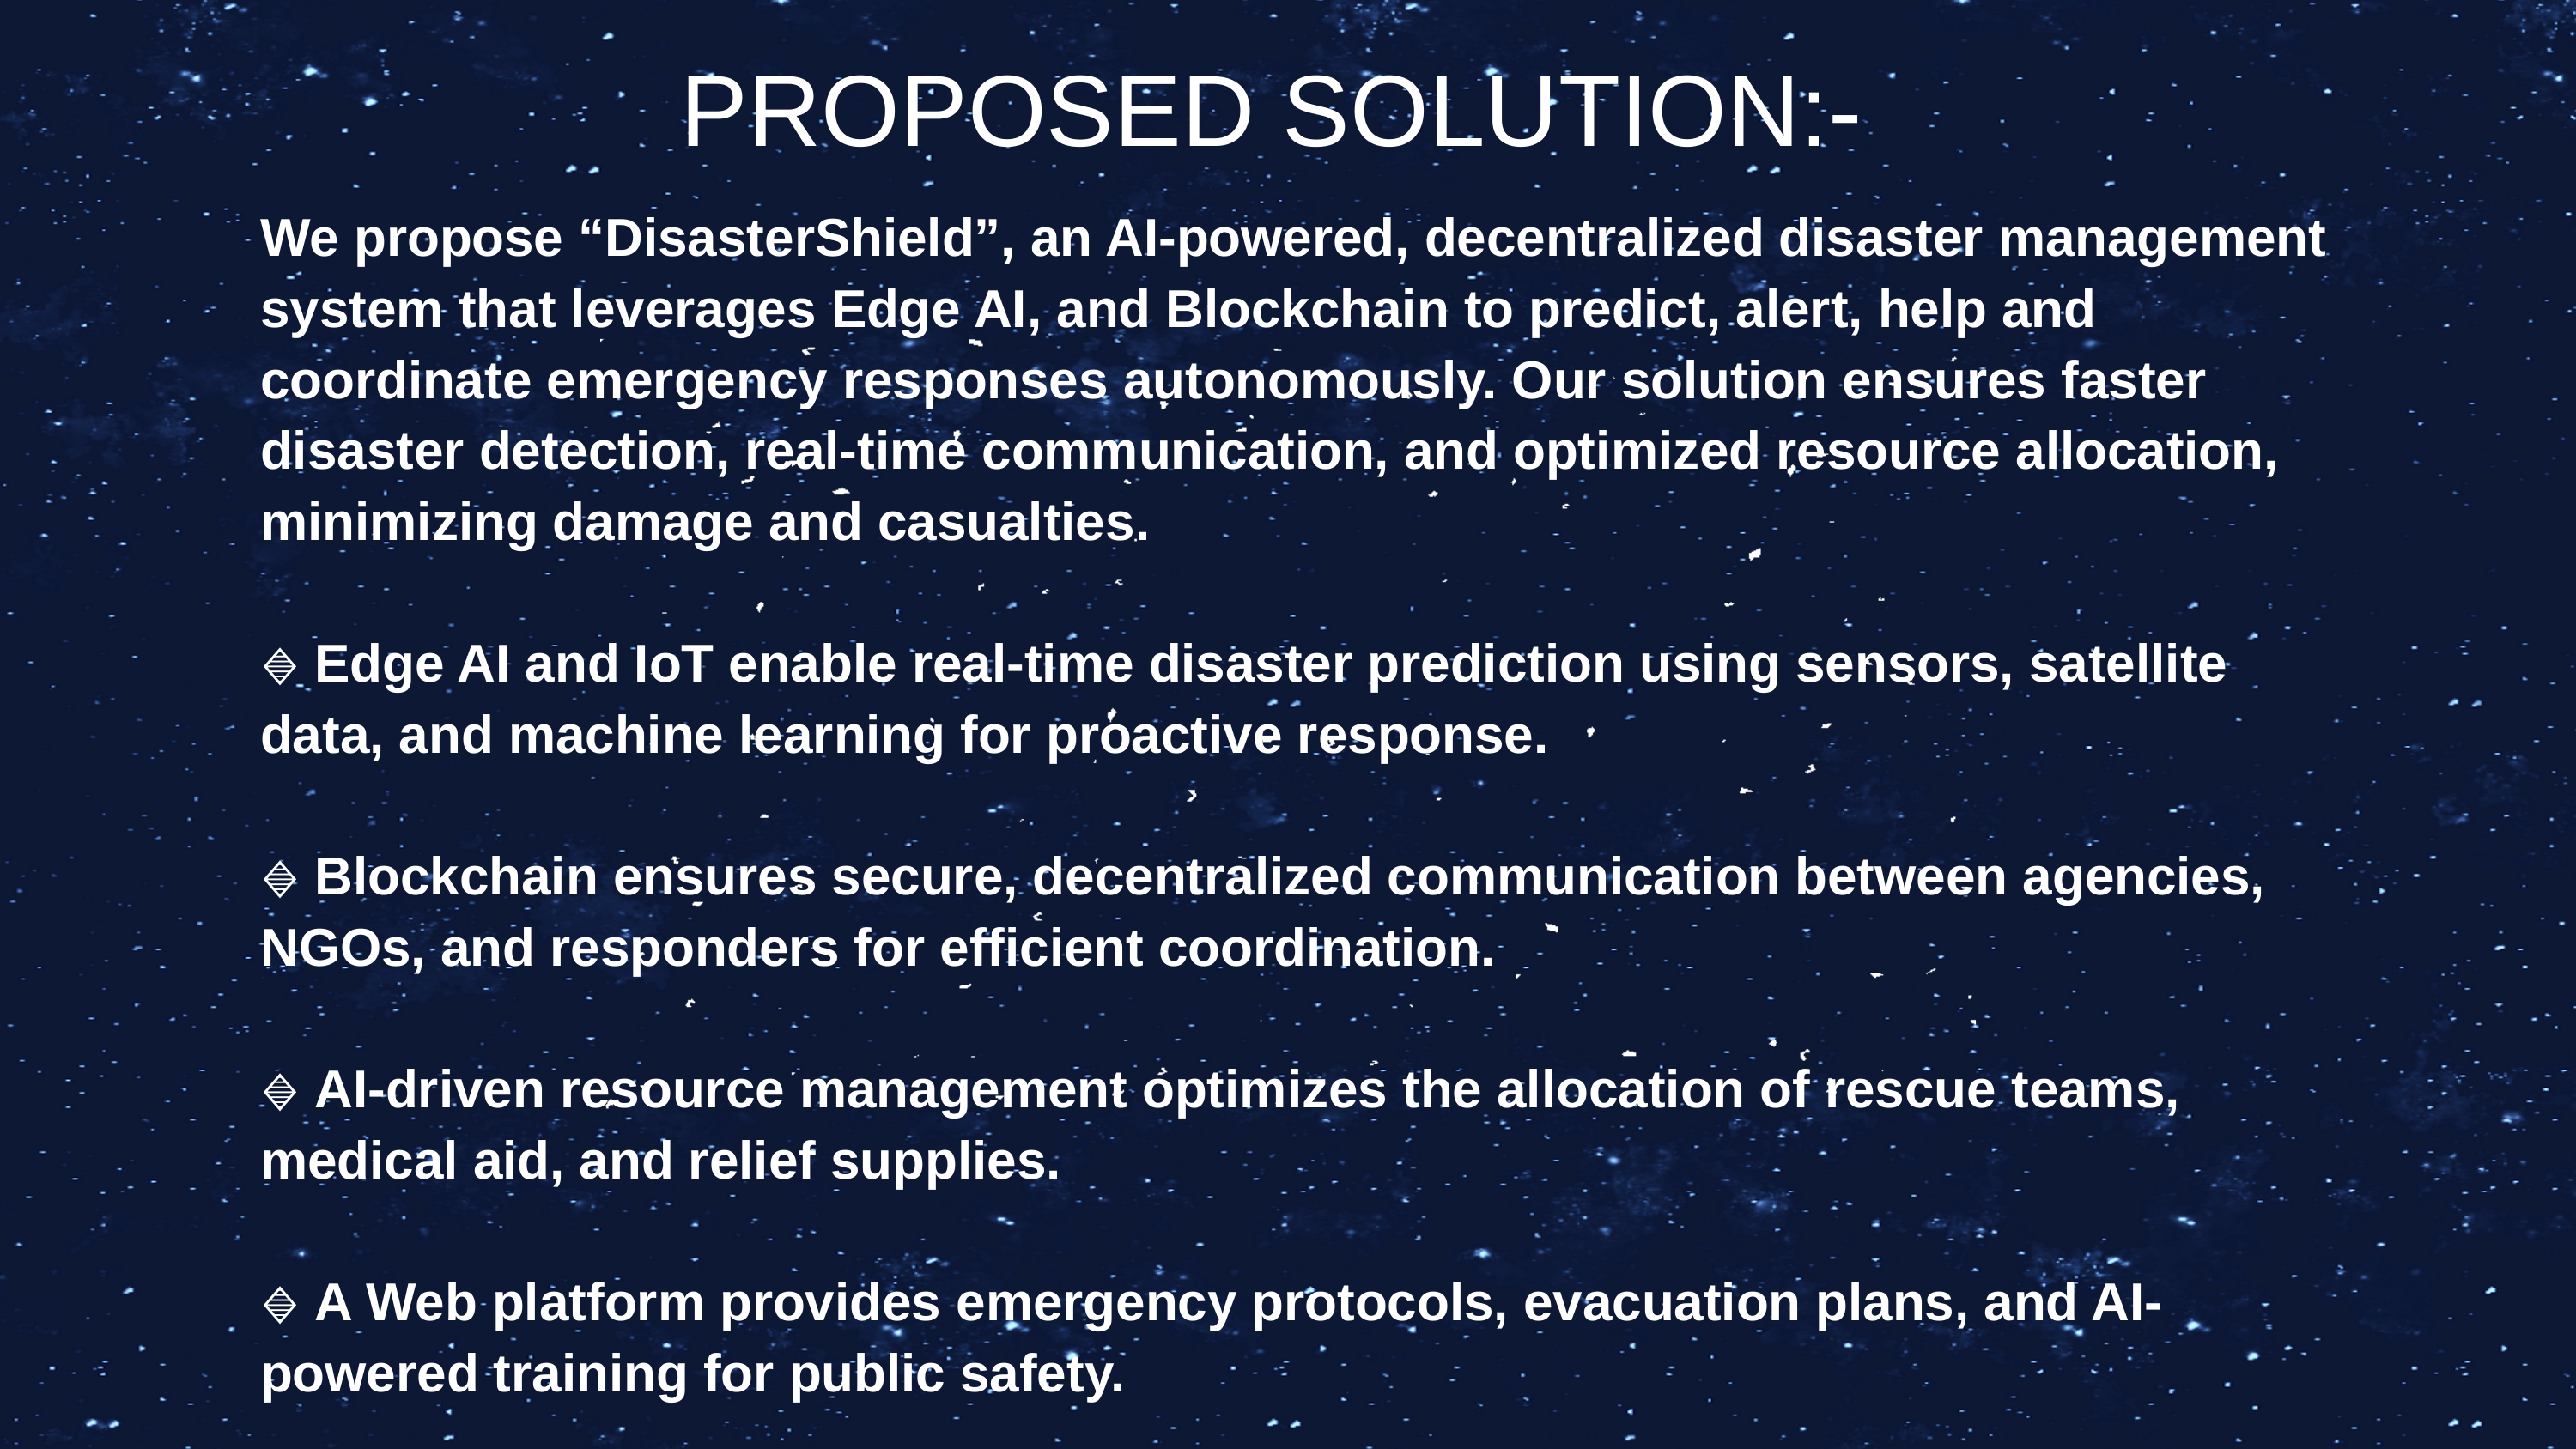

PROPOSED SOLUTION:-
We propose “DisasterShield”, an AI-powered, decentralized disaster management system that leverages Edge AI, and Blockchain to predict, alert, help and coordinate emergency responses autonomously. Our solution ensures faster disaster detection, real-time communication, and optimized resource allocation, minimizing damage and casualties.

🔹 Edge AI and IoT enable real-time disaster prediction using sensors, satellite data, and machine learning for proactive response.

🔹 Blockchain ensures secure, decentralized communication between agencies, NGOs, and responders for efficient coordination.

🔹 AI-driven resource management optimizes the allocation of rescue teams, medical aid, and relief supplies.

🔹 A Web platform provides emergency protocols, evacuation plans, and AI-powered training for public safety.